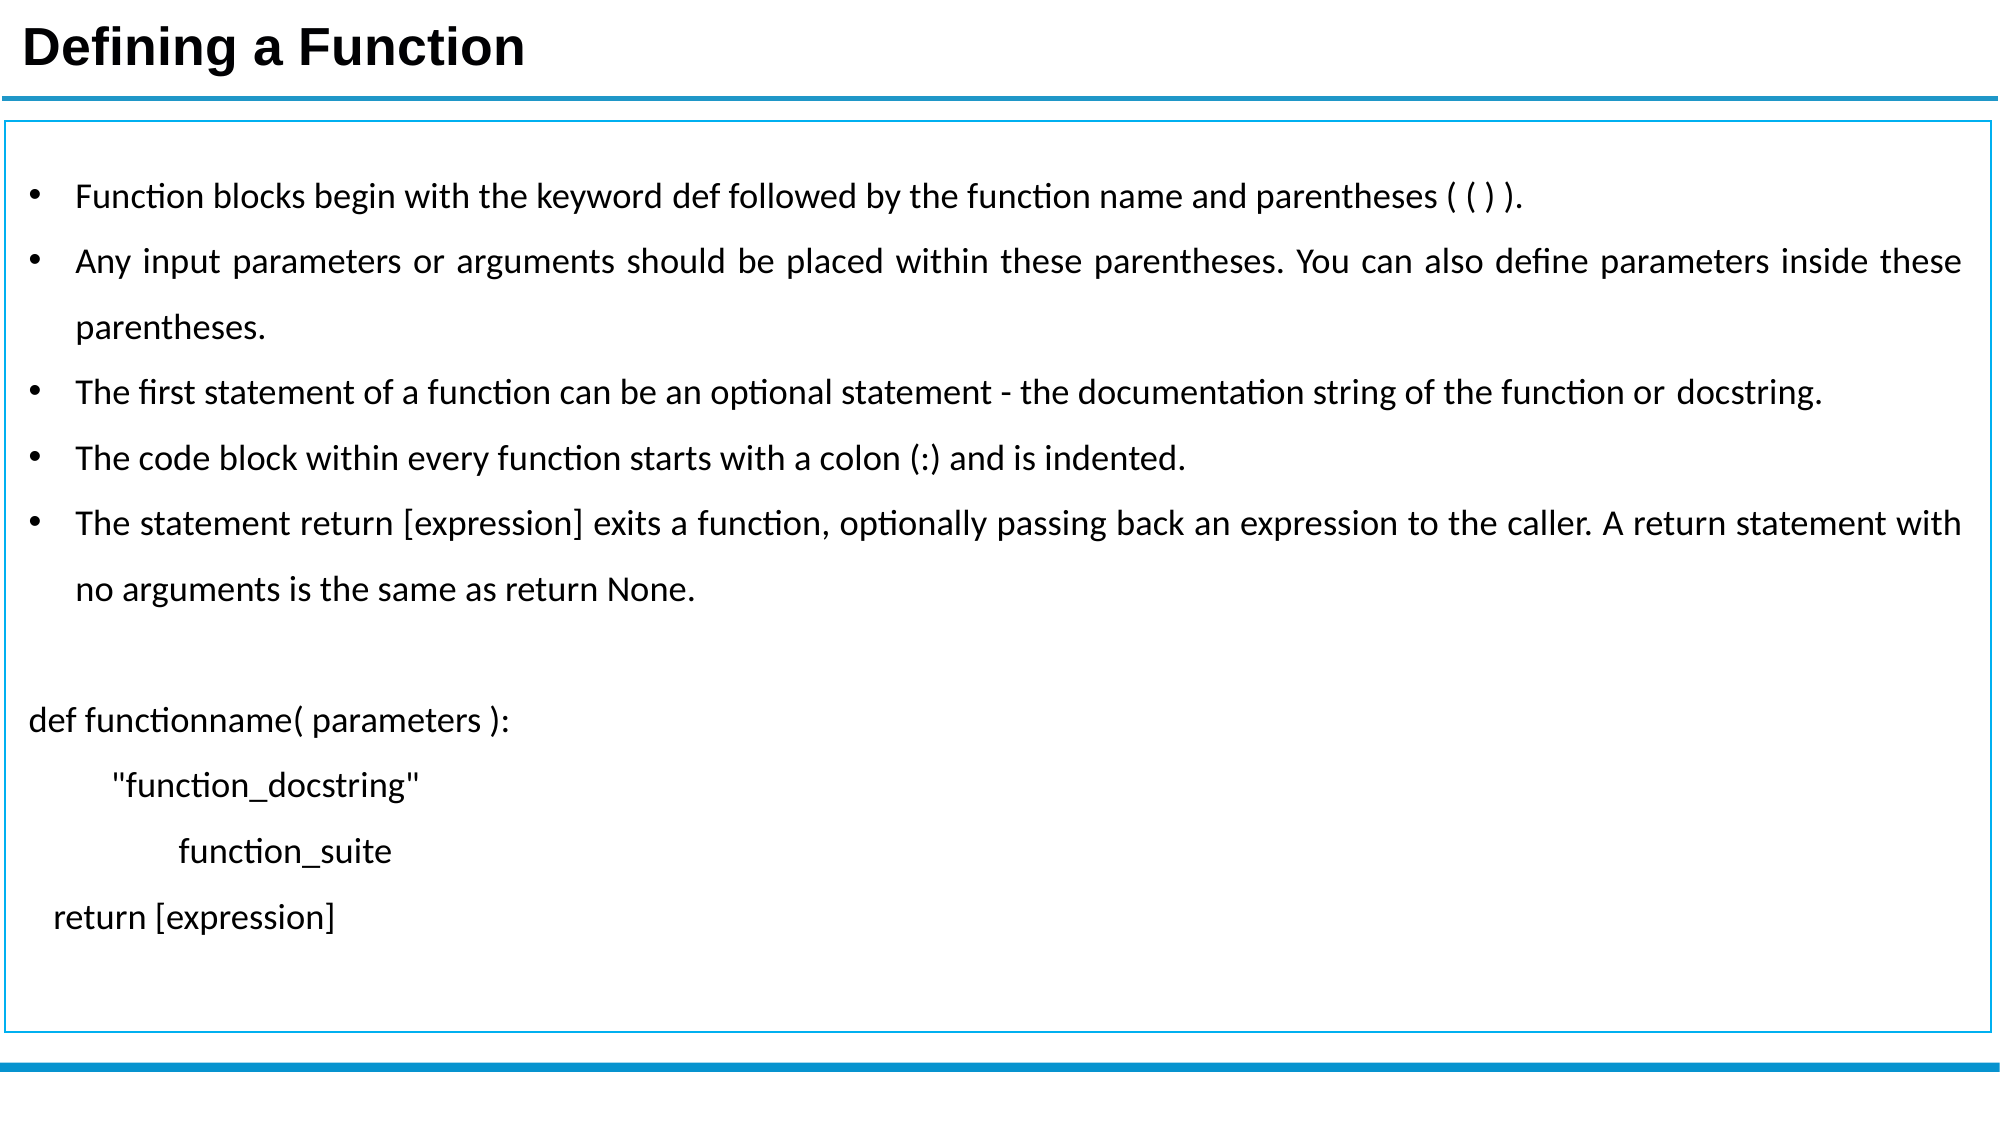

Defining a Function

Function blocks begin with the keyword def followed by the function name and parentheses ( ( ) ).
Any input parameters or arguments should be placed within these parentheses. You can also define parameters inside these parentheses.
The first statement of a function can be an optional statement - the documentation string of the function or docstring.
The code block within every function starts with a colon (:) and is indented.
The statement return [expression] exits a function, optionally passing back an expression to the caller. A return statement with no arguments is the same as return None.

def functionname( parameters ):
          "function_docstring"
   	function_suite
   return [expression]